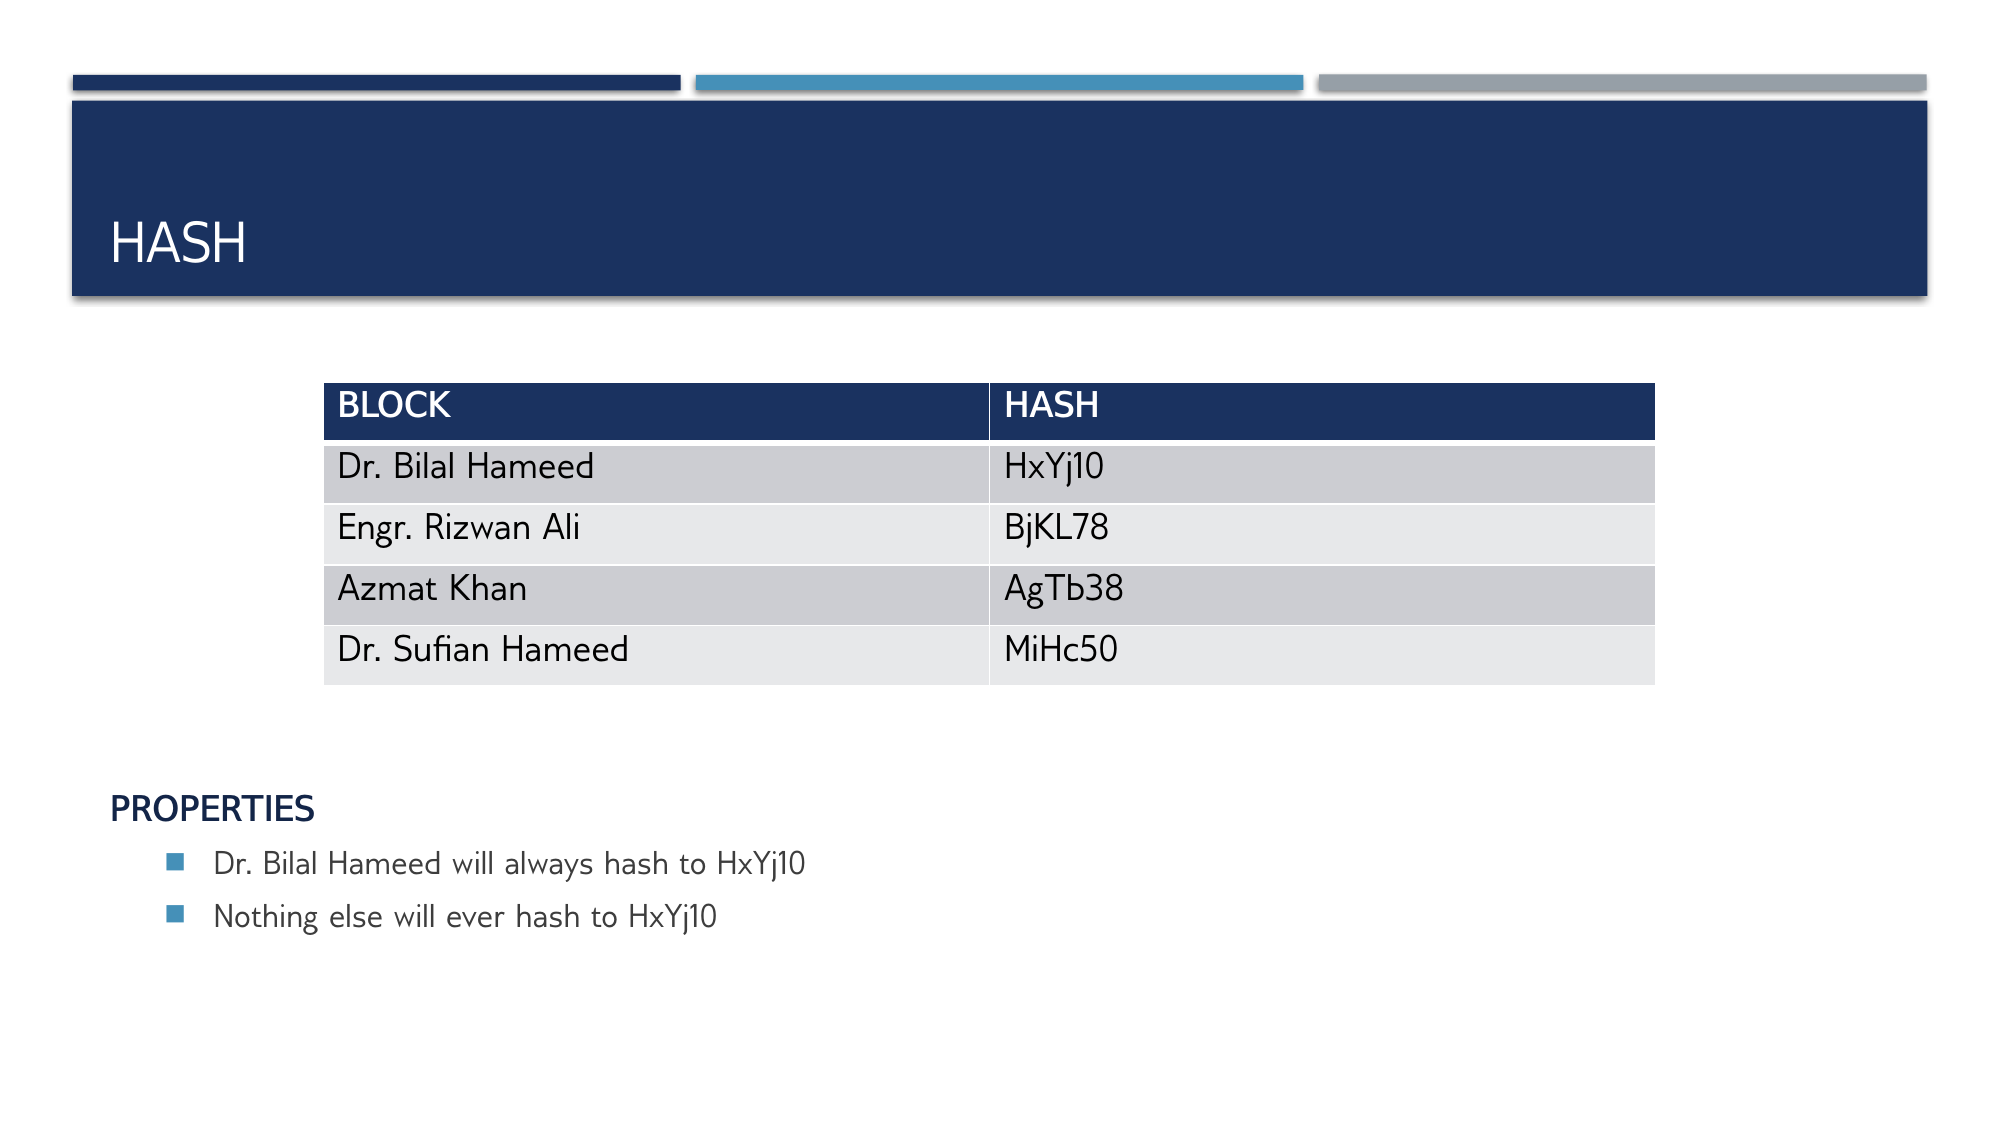

# HASH
| BLOCK | HASH |
| --- | --- |
| Dr. Bilal Hameed | HxYj10 |
| Engr. Rizwan Ali | BjKL78 |
| Azmat Khan | AgTb38 |
| Dr. Sufian Hameed | MiHc50 |
PROPERTIES
Dr. Bilal Hameed will always hash to HxYj10
Nothing else will ever hash to HxYj10